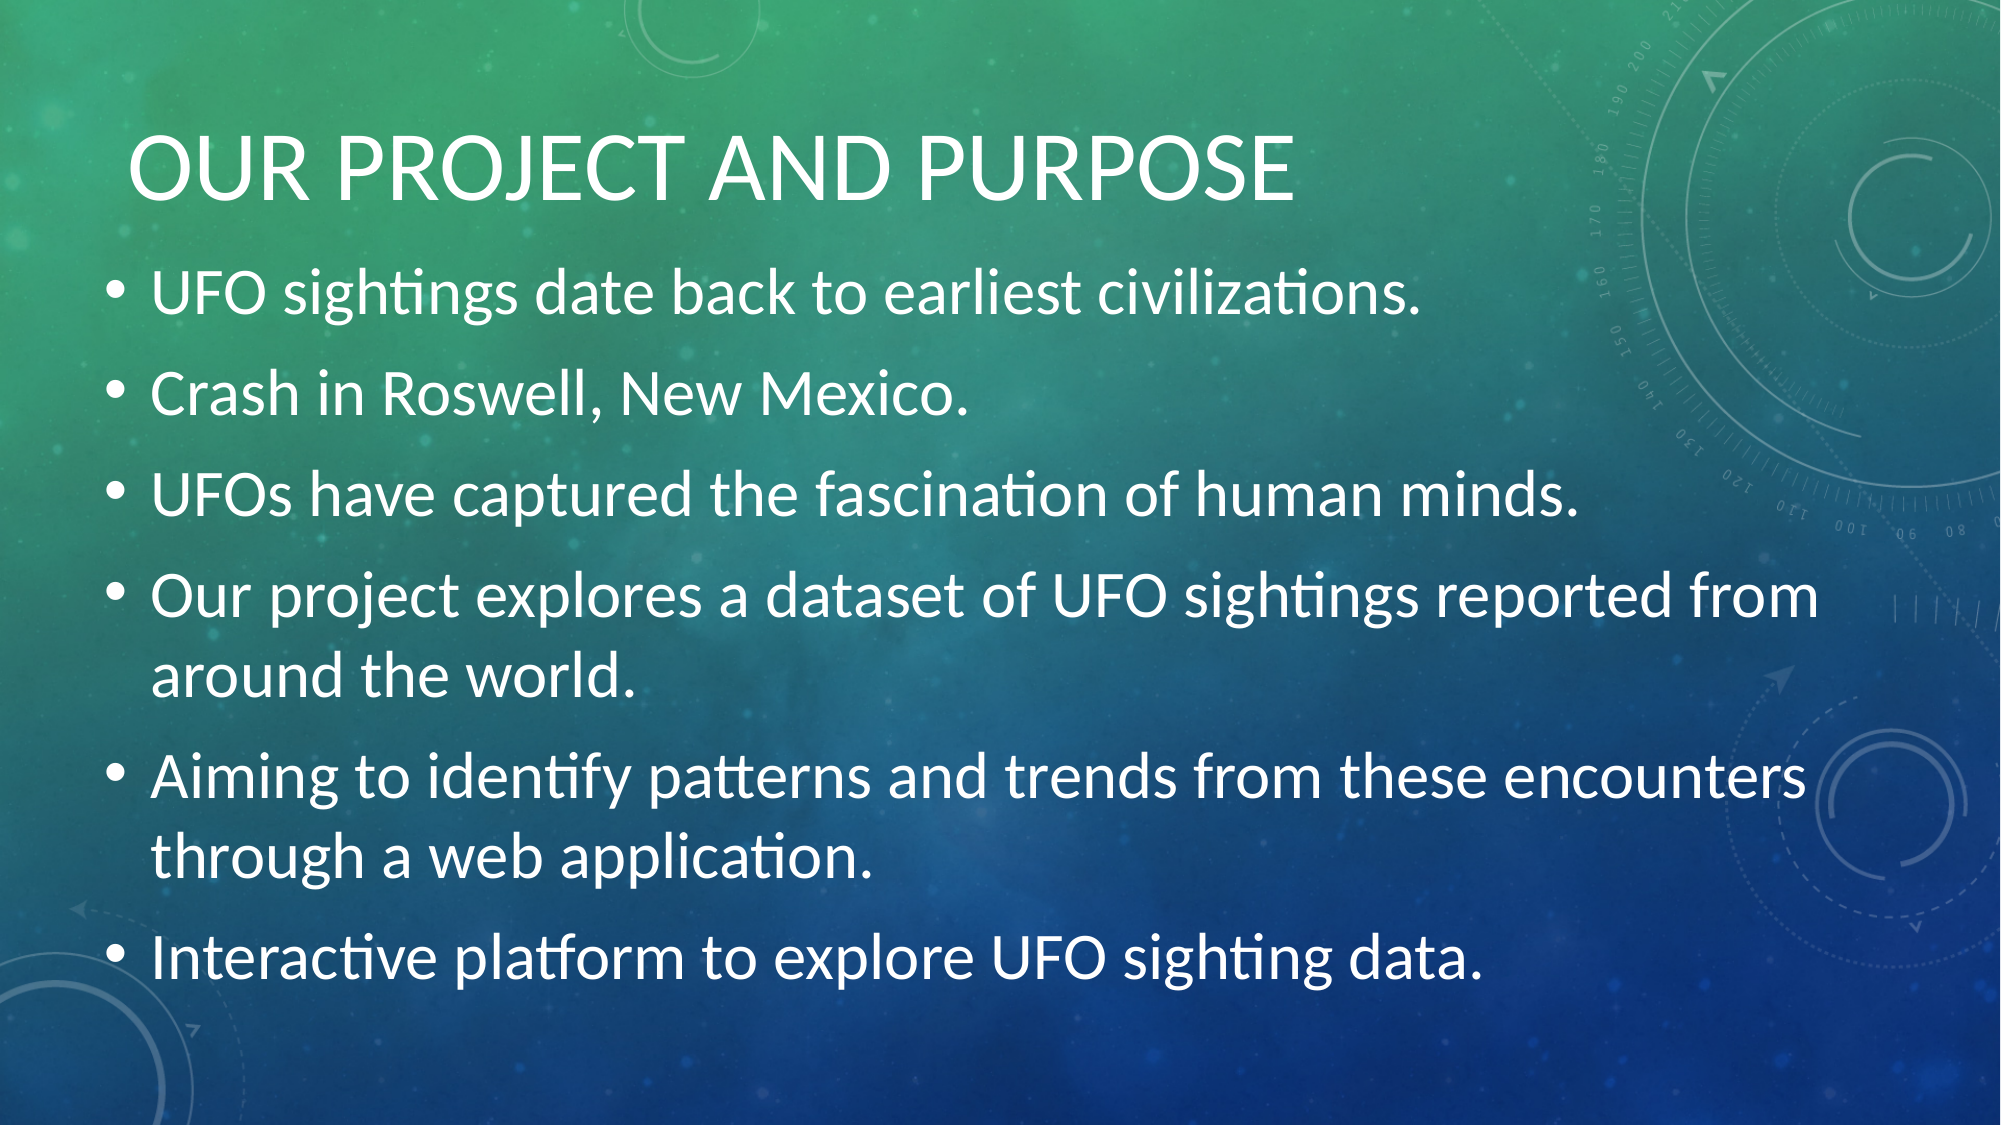

# Our Project and Purpose
UFO sightings date back to earliest civilizations.
Crash in Roswell, New Mexico.
UFOs have captured the fascination of human minds.
Our project explores a dataset of UFO sightings reported from around the world.
Aiming to identify patterns and trends from these encounters through a web application.
Interactive platform to explore UFO sighting data.